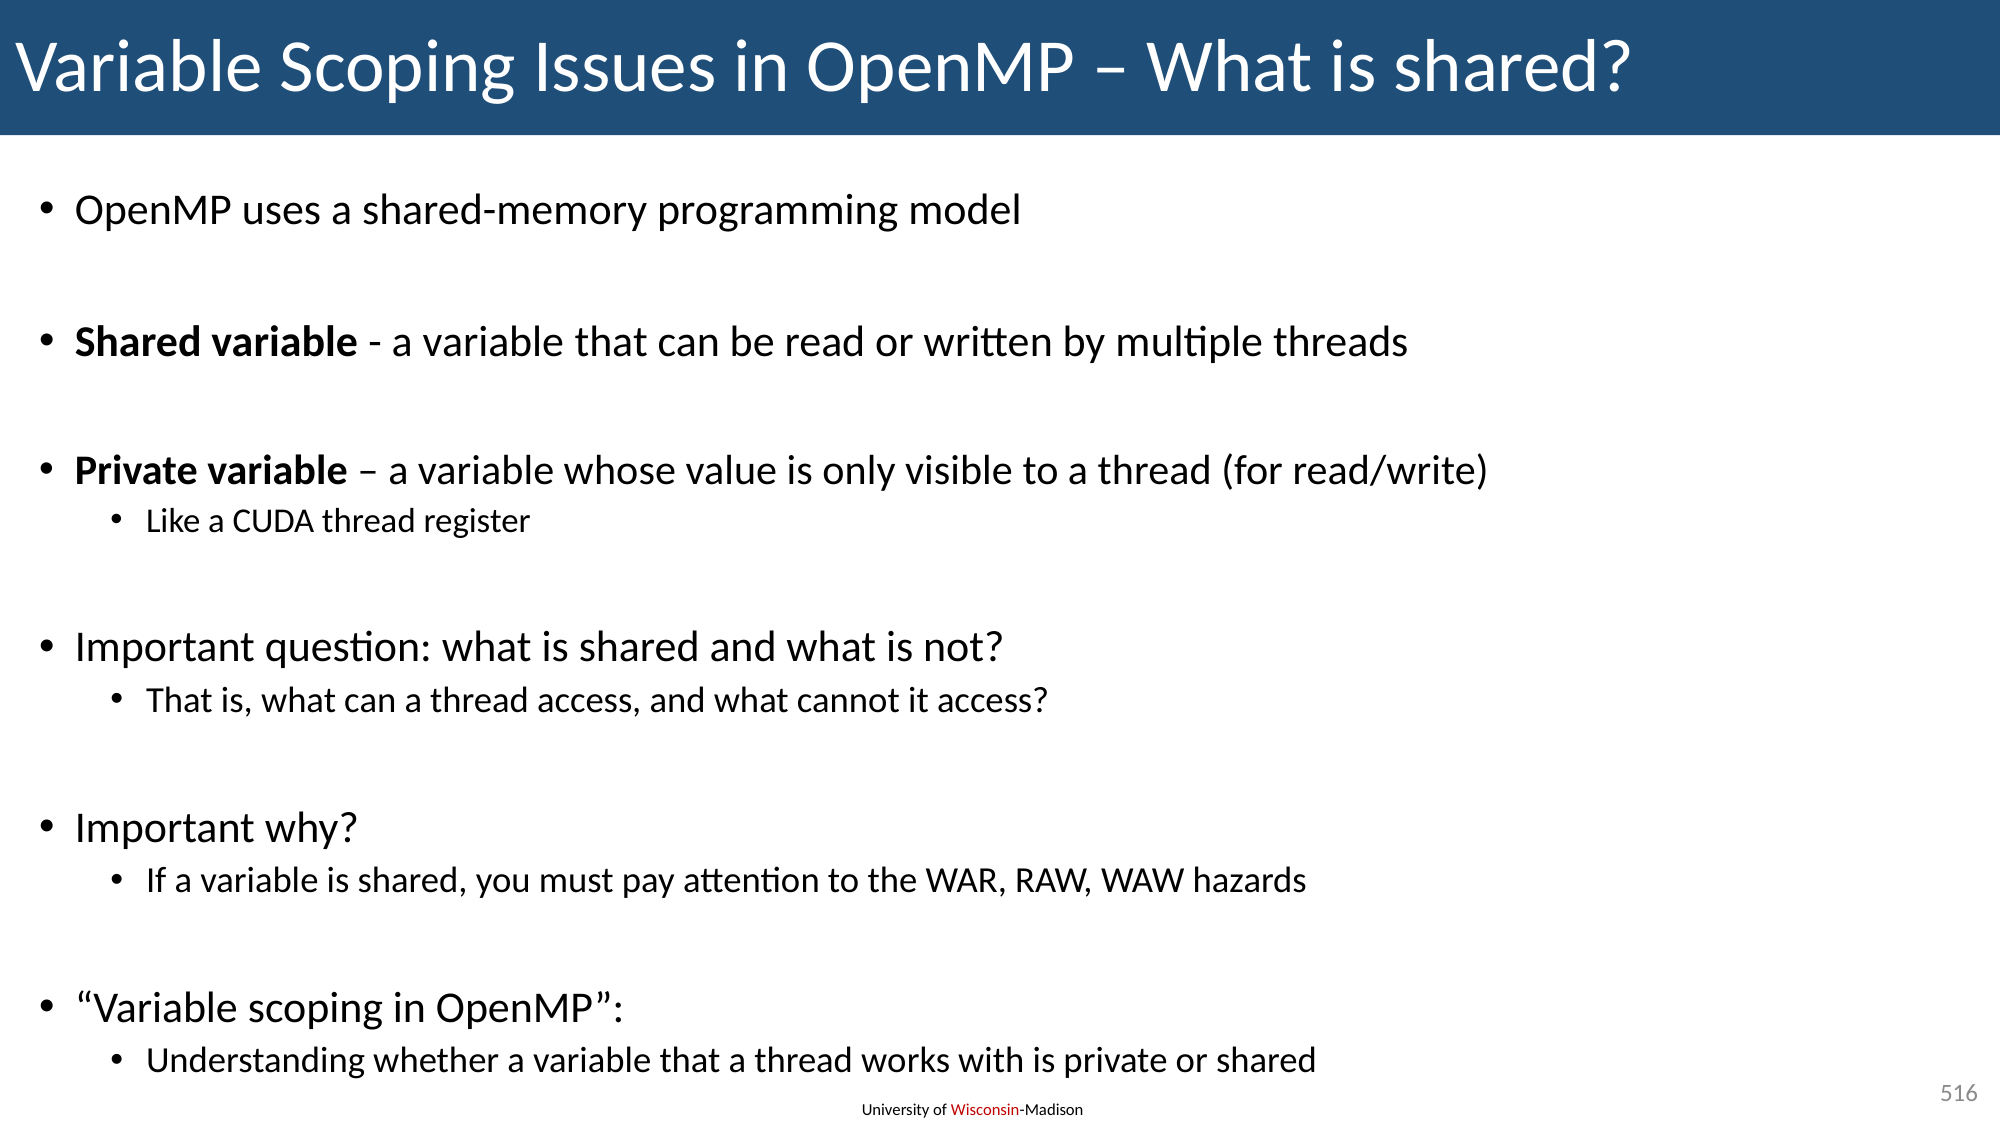

# Variable Scoping Issues in OpenMP – What is shared?
OpenMP uses a shared-memory programming model

Shared variable - a variable that can be read or written by multiple threads

Private variable – a variable whose value is only visible to a thread (for read/write)
Like a CUDA thread register

Important question: what is shared and what is not?
That is, what can a thread access, and what cannot it access?

Important why?
If a variable is shared, you must pay attention to the WAR, RAW, WAW hazards

“Variable scoping in OpenMP”:
Understanding whether a variable that a thread works with is private or shared

516